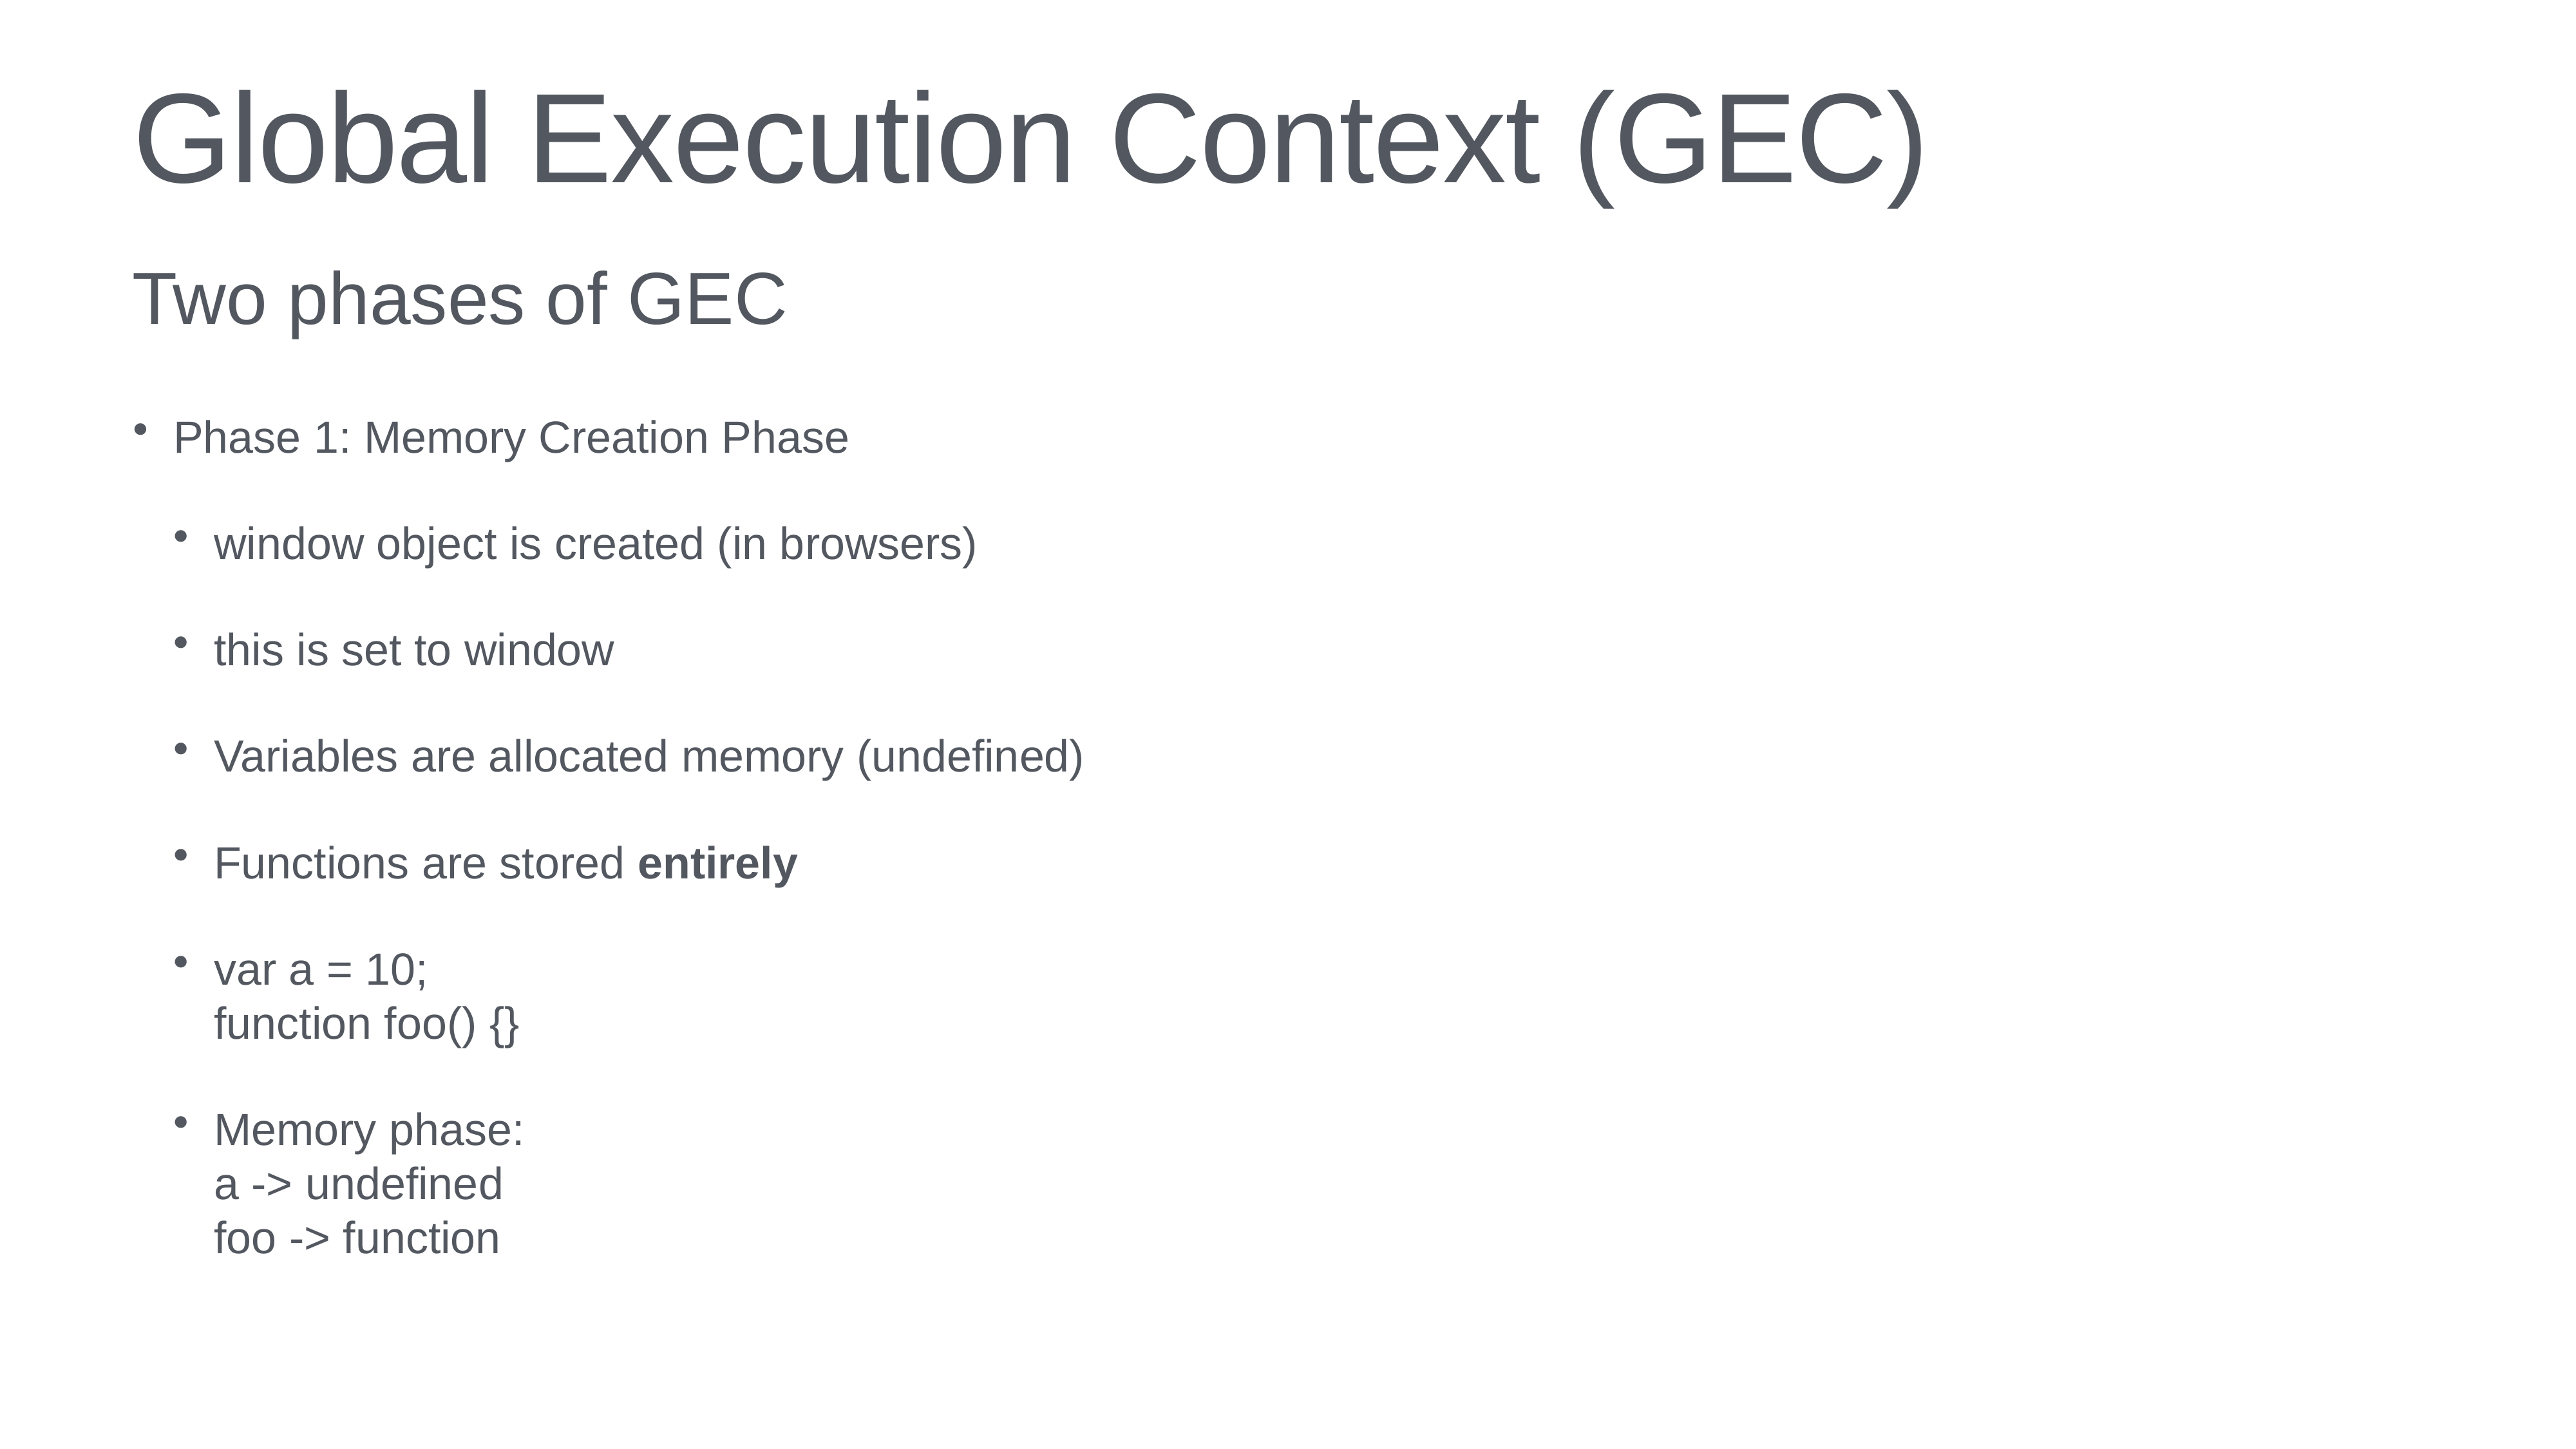

# Global Execution Context (GEC)
Two phases of GEC
Phase 1: Memory Creation Phase
window object is created (in browsers)
this is set to window
Variables are allocated memory (undefined)
Functions are stored entirely
var a = 10;
function foo() {}
Memory phase:
a -> undefined
foo -> function